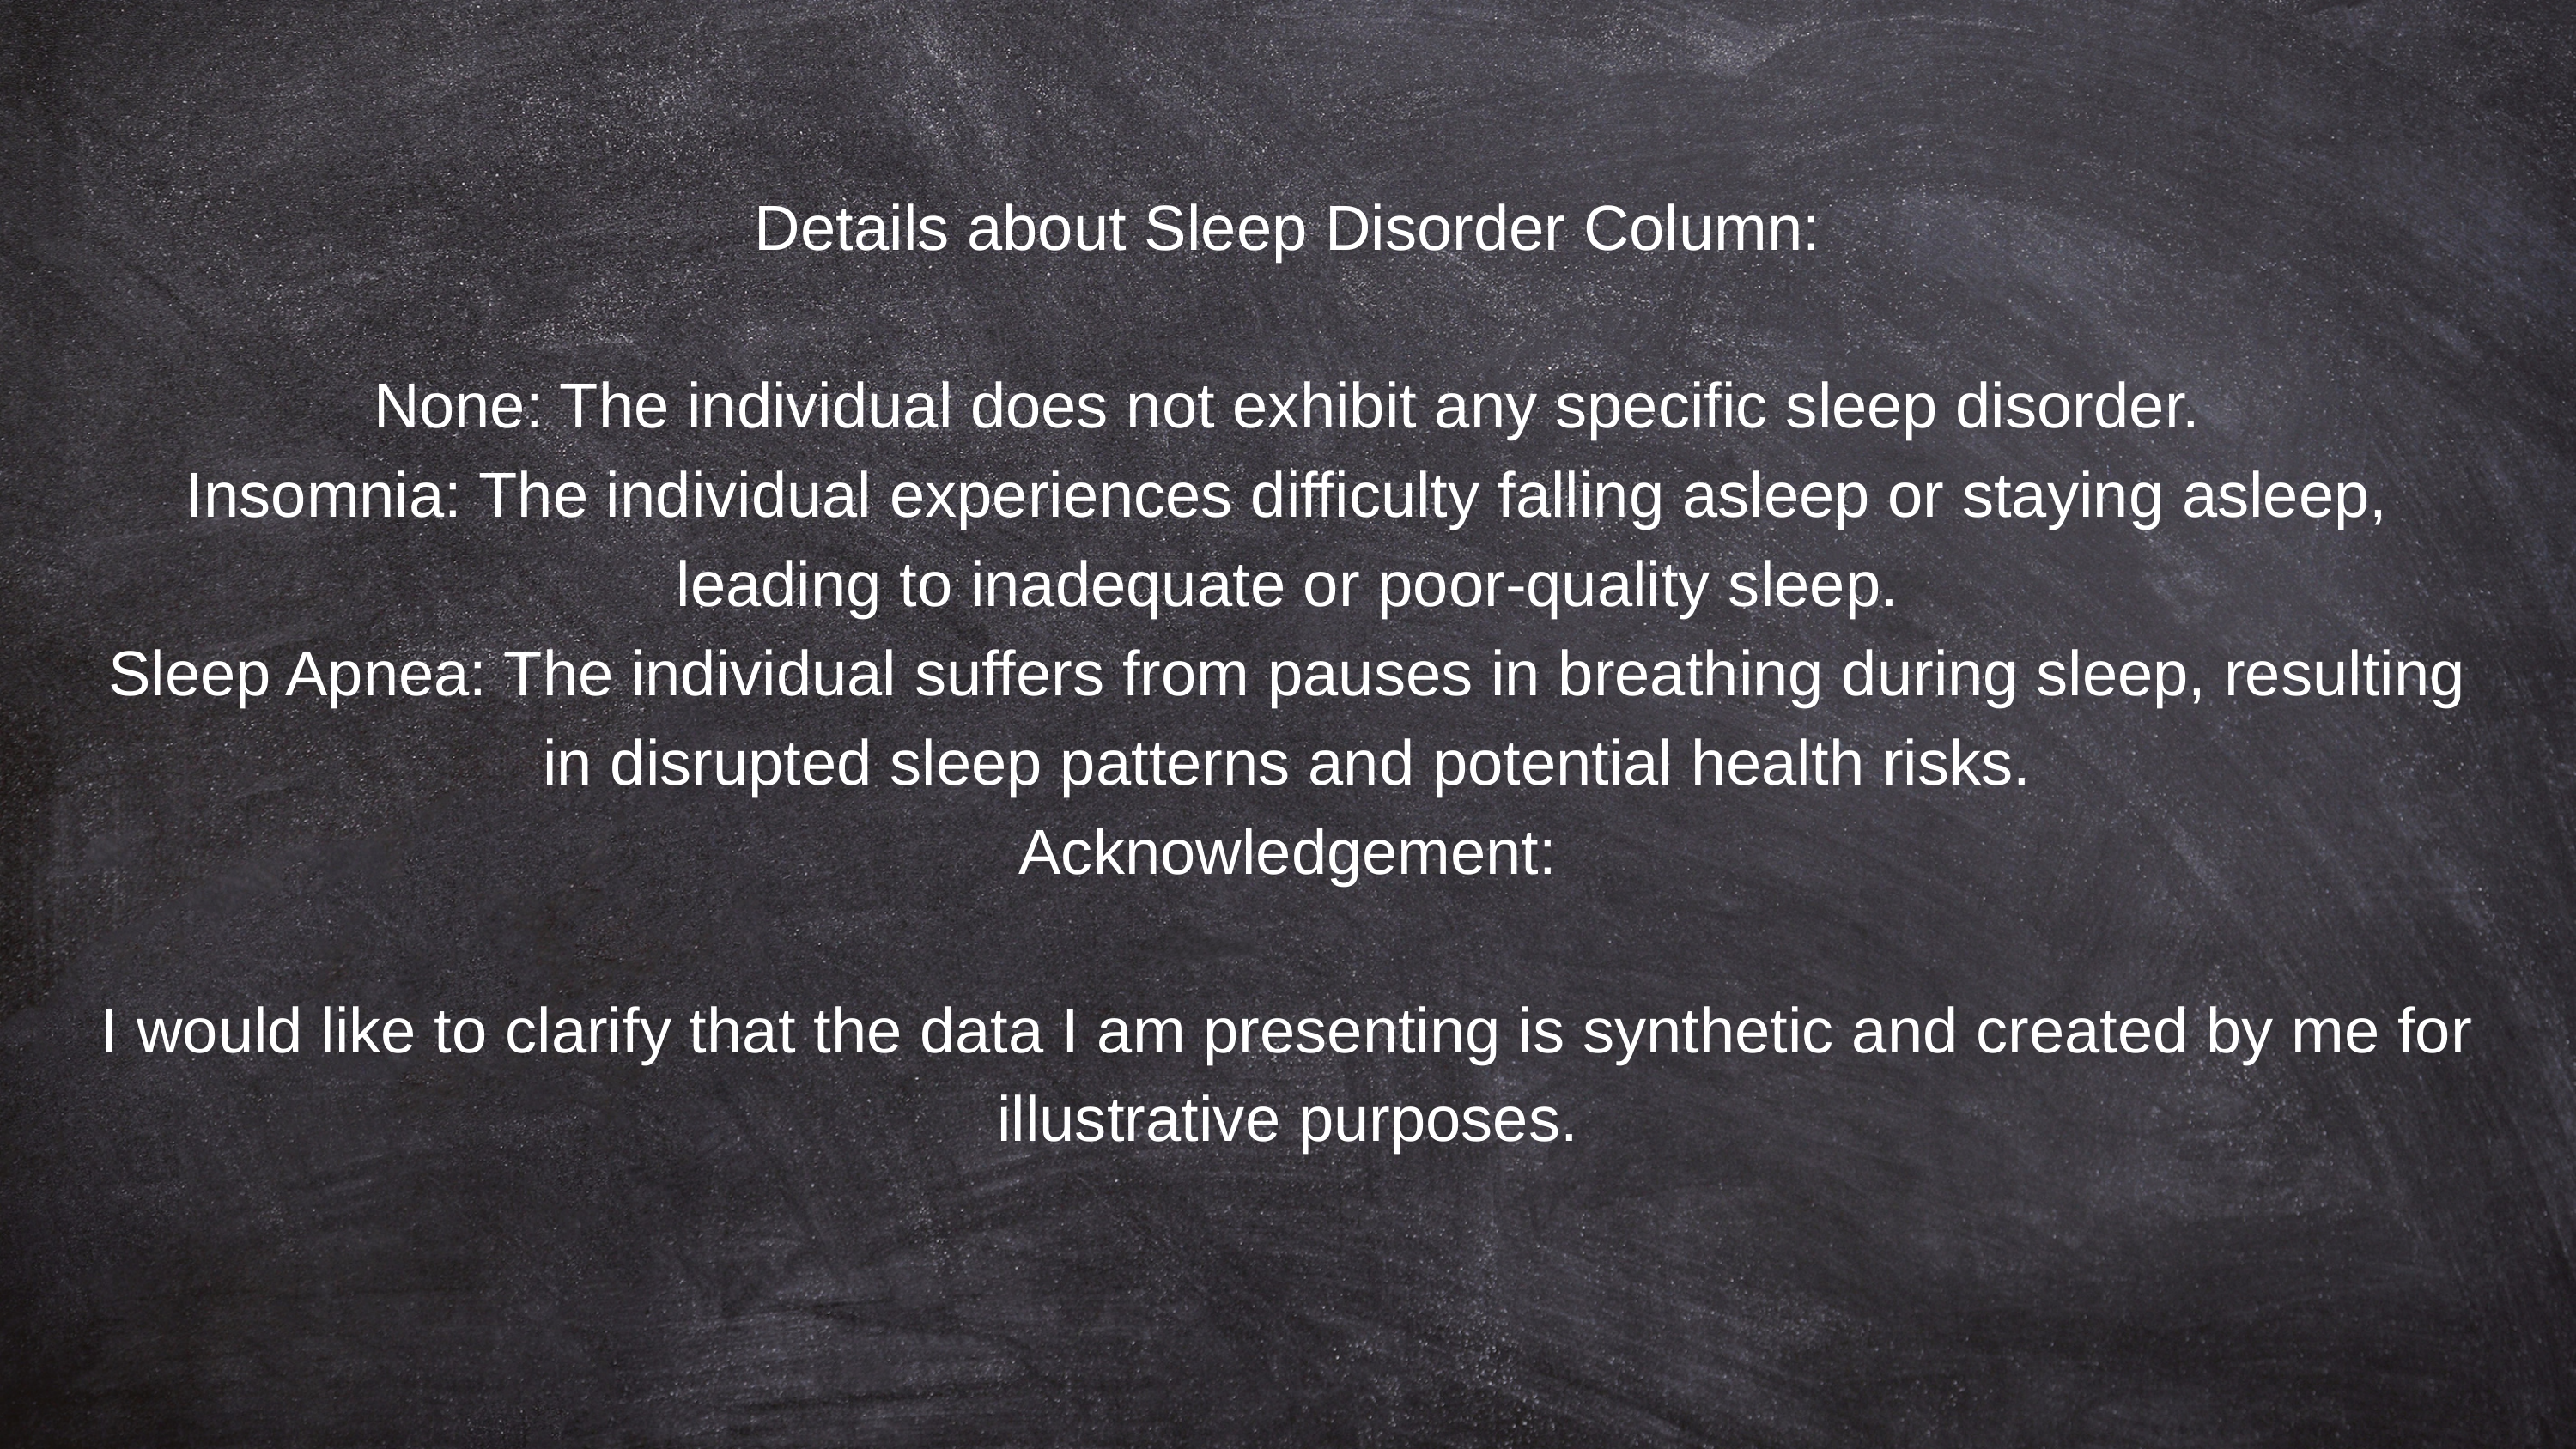

Details about Sleep Disorder Column:

None: The individual does not exhibit any specific sleep disorder.
Insomnia: The individual experiences difficulty falling asleep or staying asleep, leading to inadequate or poor-quality sleep.
Sleep Apnea: The individual suffers from pauses in breathing during sleep, resulting in disrupted sleep patterns and potential health risks.
Acknowledgement:

I would like to clarify that the data I am presenting is synthetic and created by me for illustrative purposes.